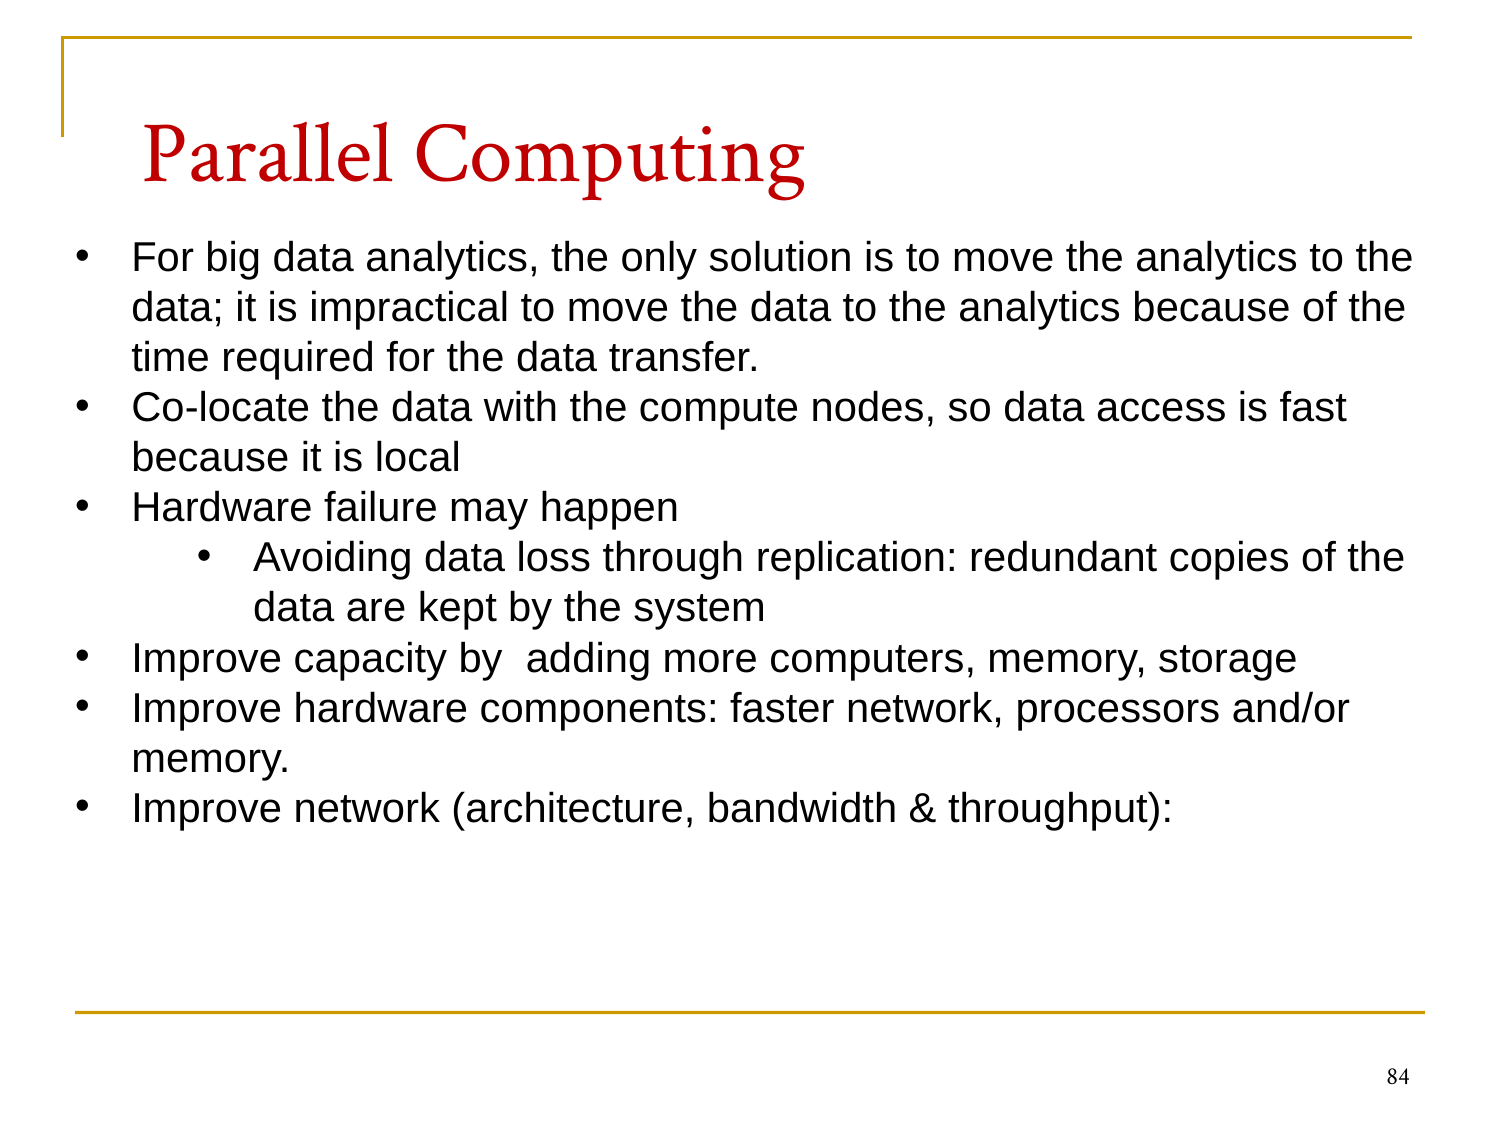

# Parallel Computing
For big data analytics, the only solution is to move the analytics to the data; it is impractical to move the data to the analytics because of the time required for the data transfer.
Co-locate the data with the compute nodes, so data access is fast because it is local
Hardware failure may happen
Avoiding data loss through replication: redundant copies of the data are kept by the system
Improve capacity by  adding more computers, memory, storage
Improve hardware components: faster network, processors and/or memory.
Improve network (architecture, bandwidth & throughput):

84